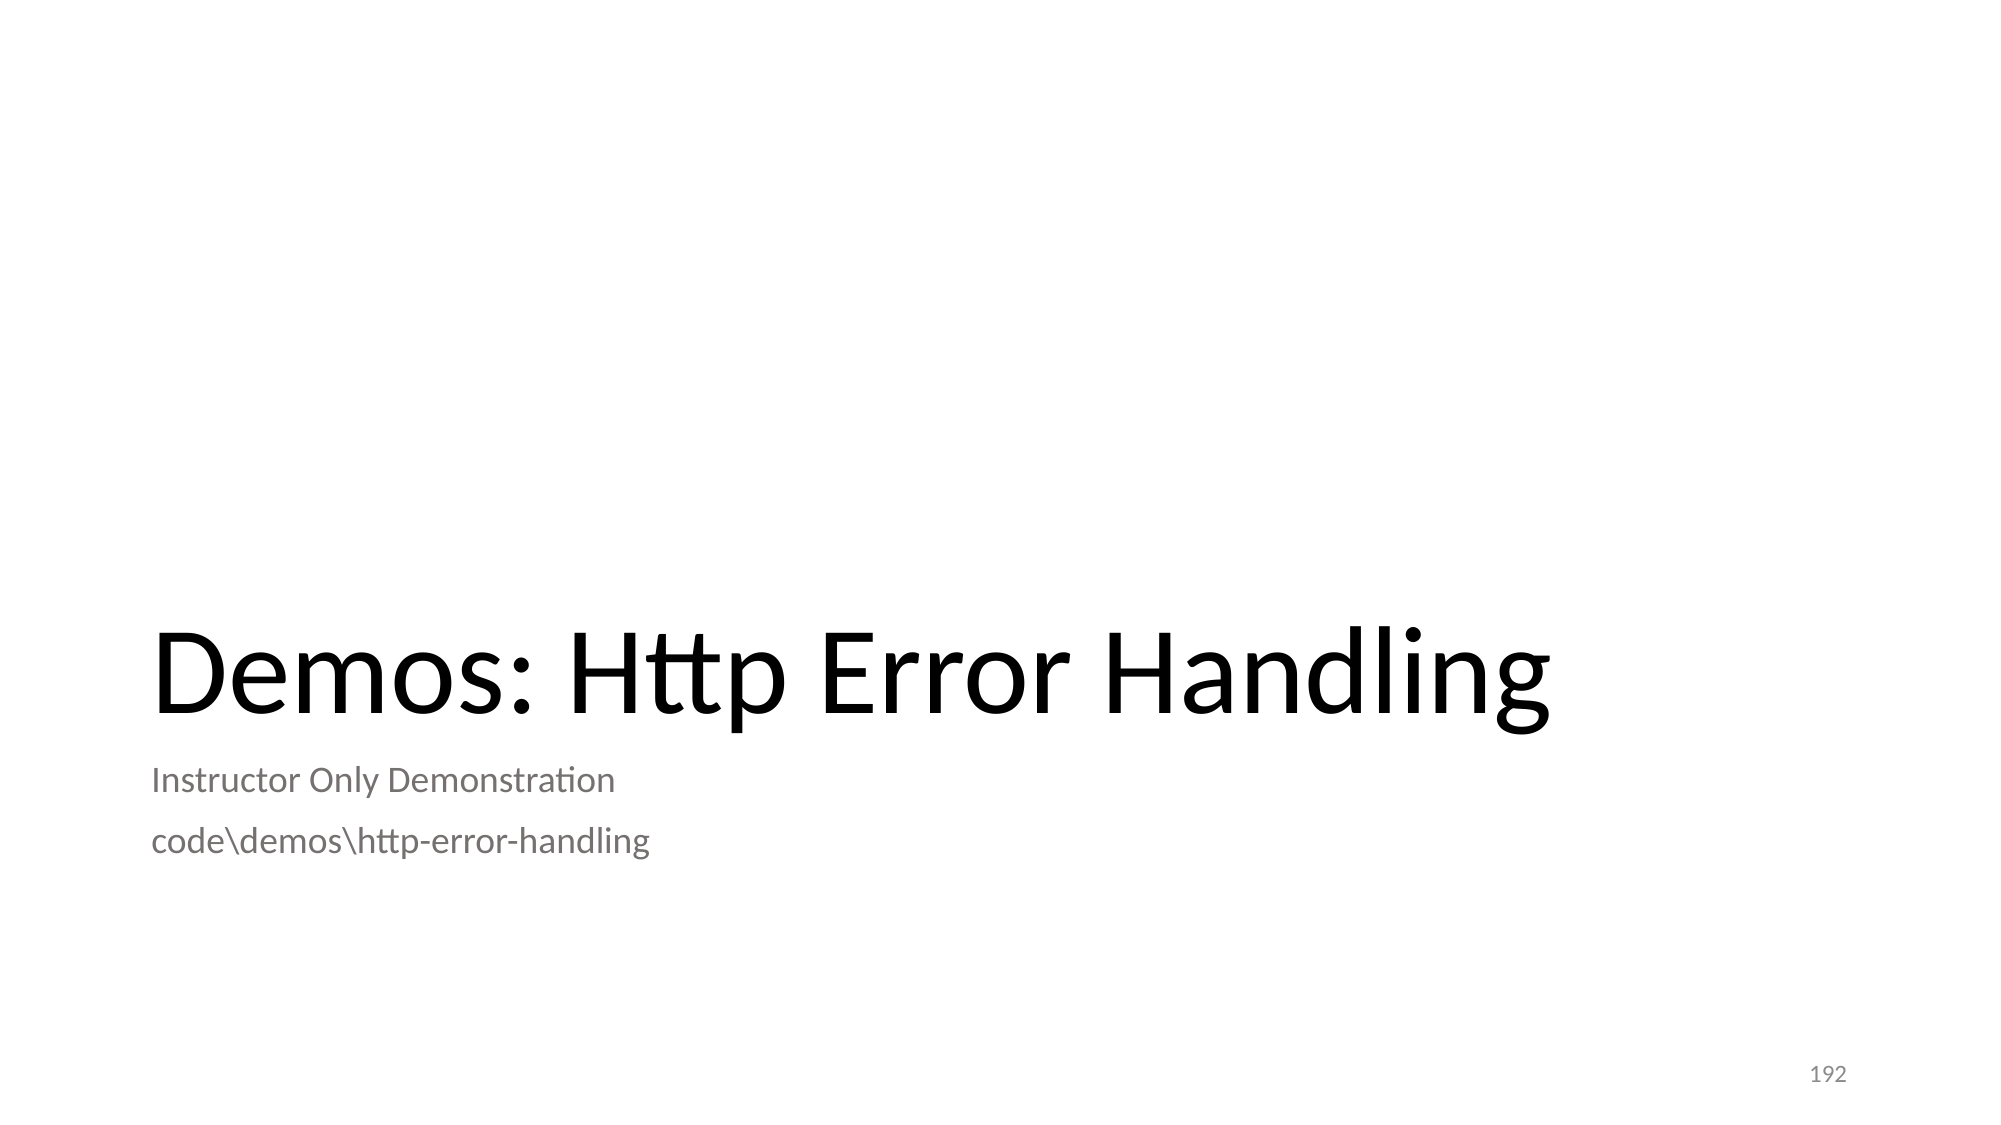

# Demos: Http Error Handling
Instructor Only Demonstration
code\demos\http-error-handling

192